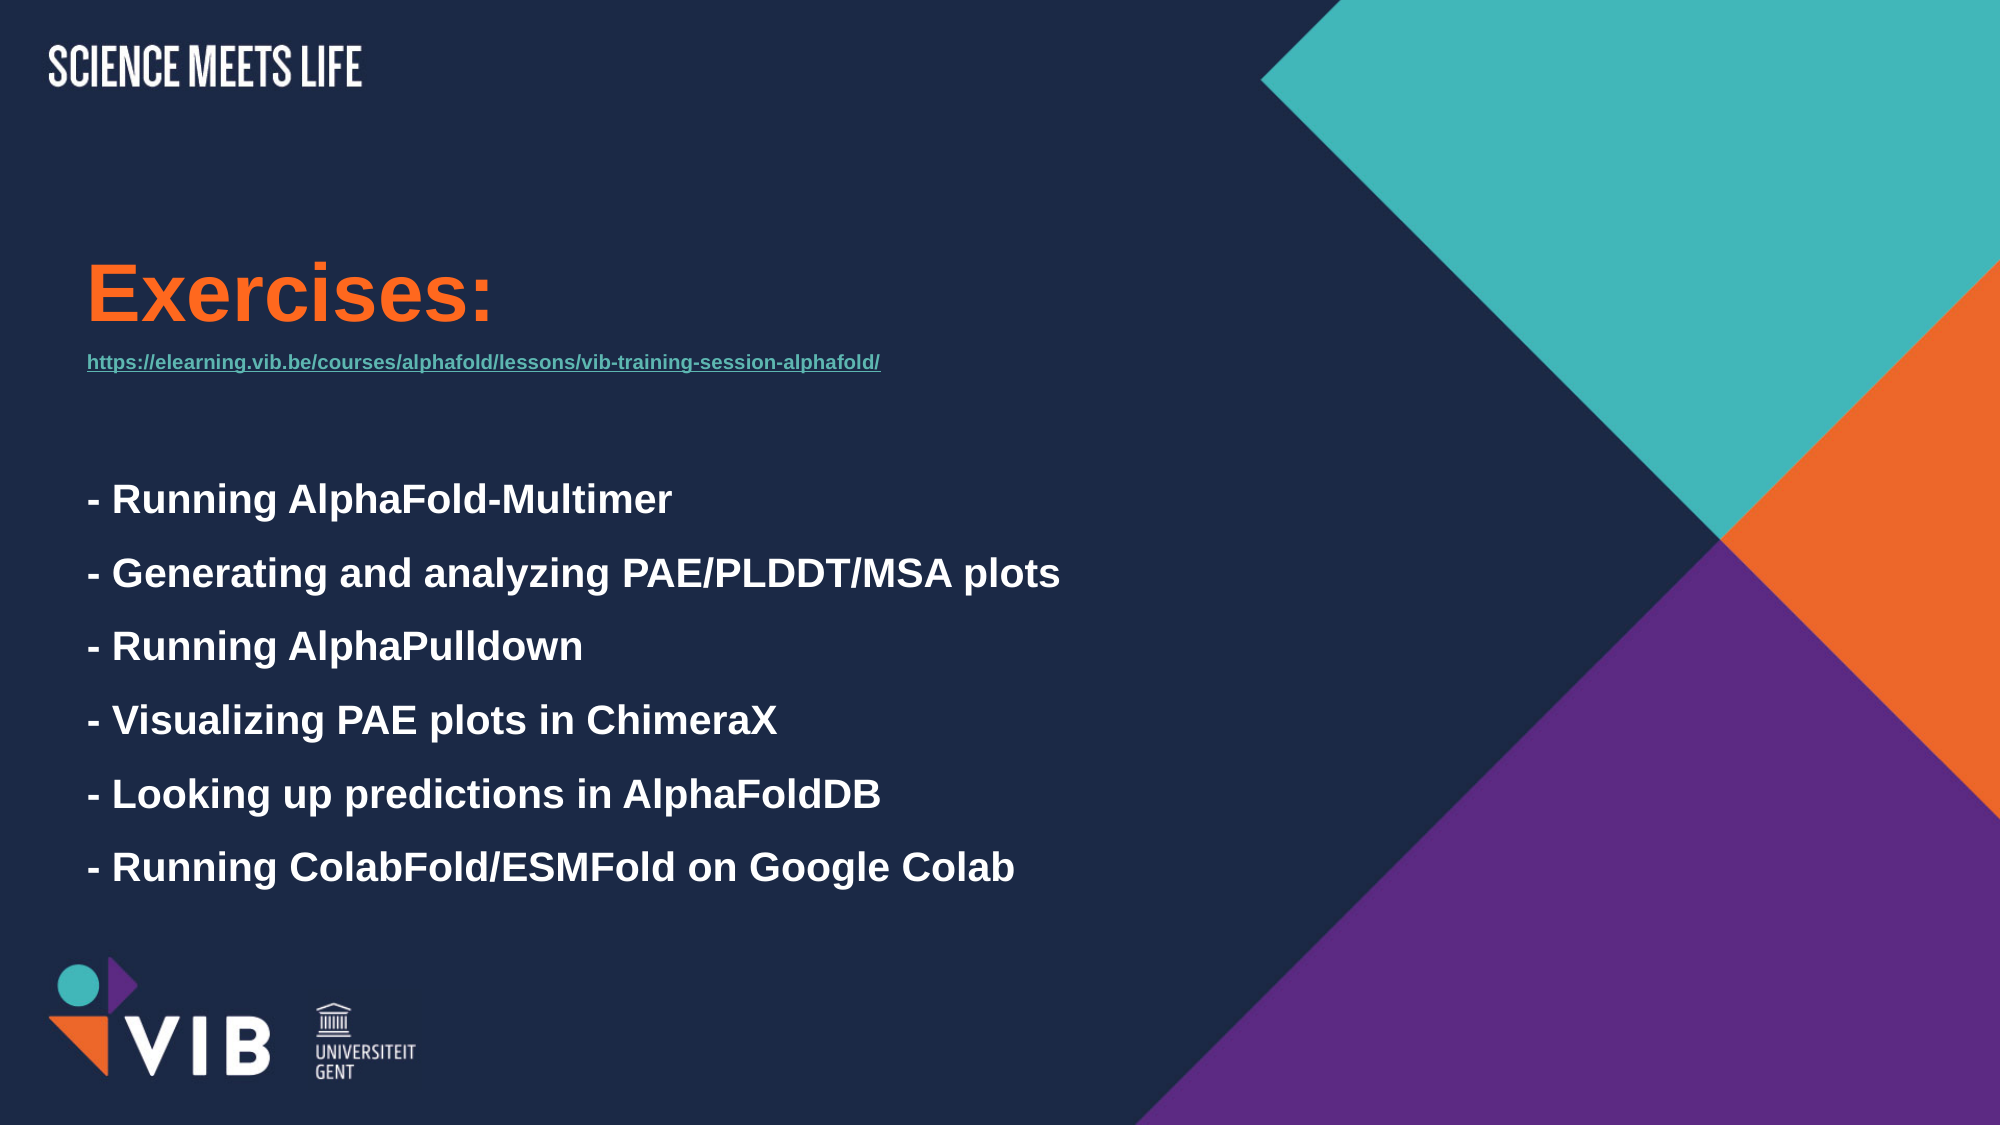

# Exercises: https://elearning.vib.be/courses/alphafold/lessons/vib-training-session-alphafold/ - Running AlphaFold-Multimer - Generating and analyzing PAE/PLDDT/MSA plots - Running AlphaPulldown - Visualizing PAE plots in ChimeraX - Looking up predictions in AlphaFoldDB - Running ColabFold/ESMFold on Google Colab